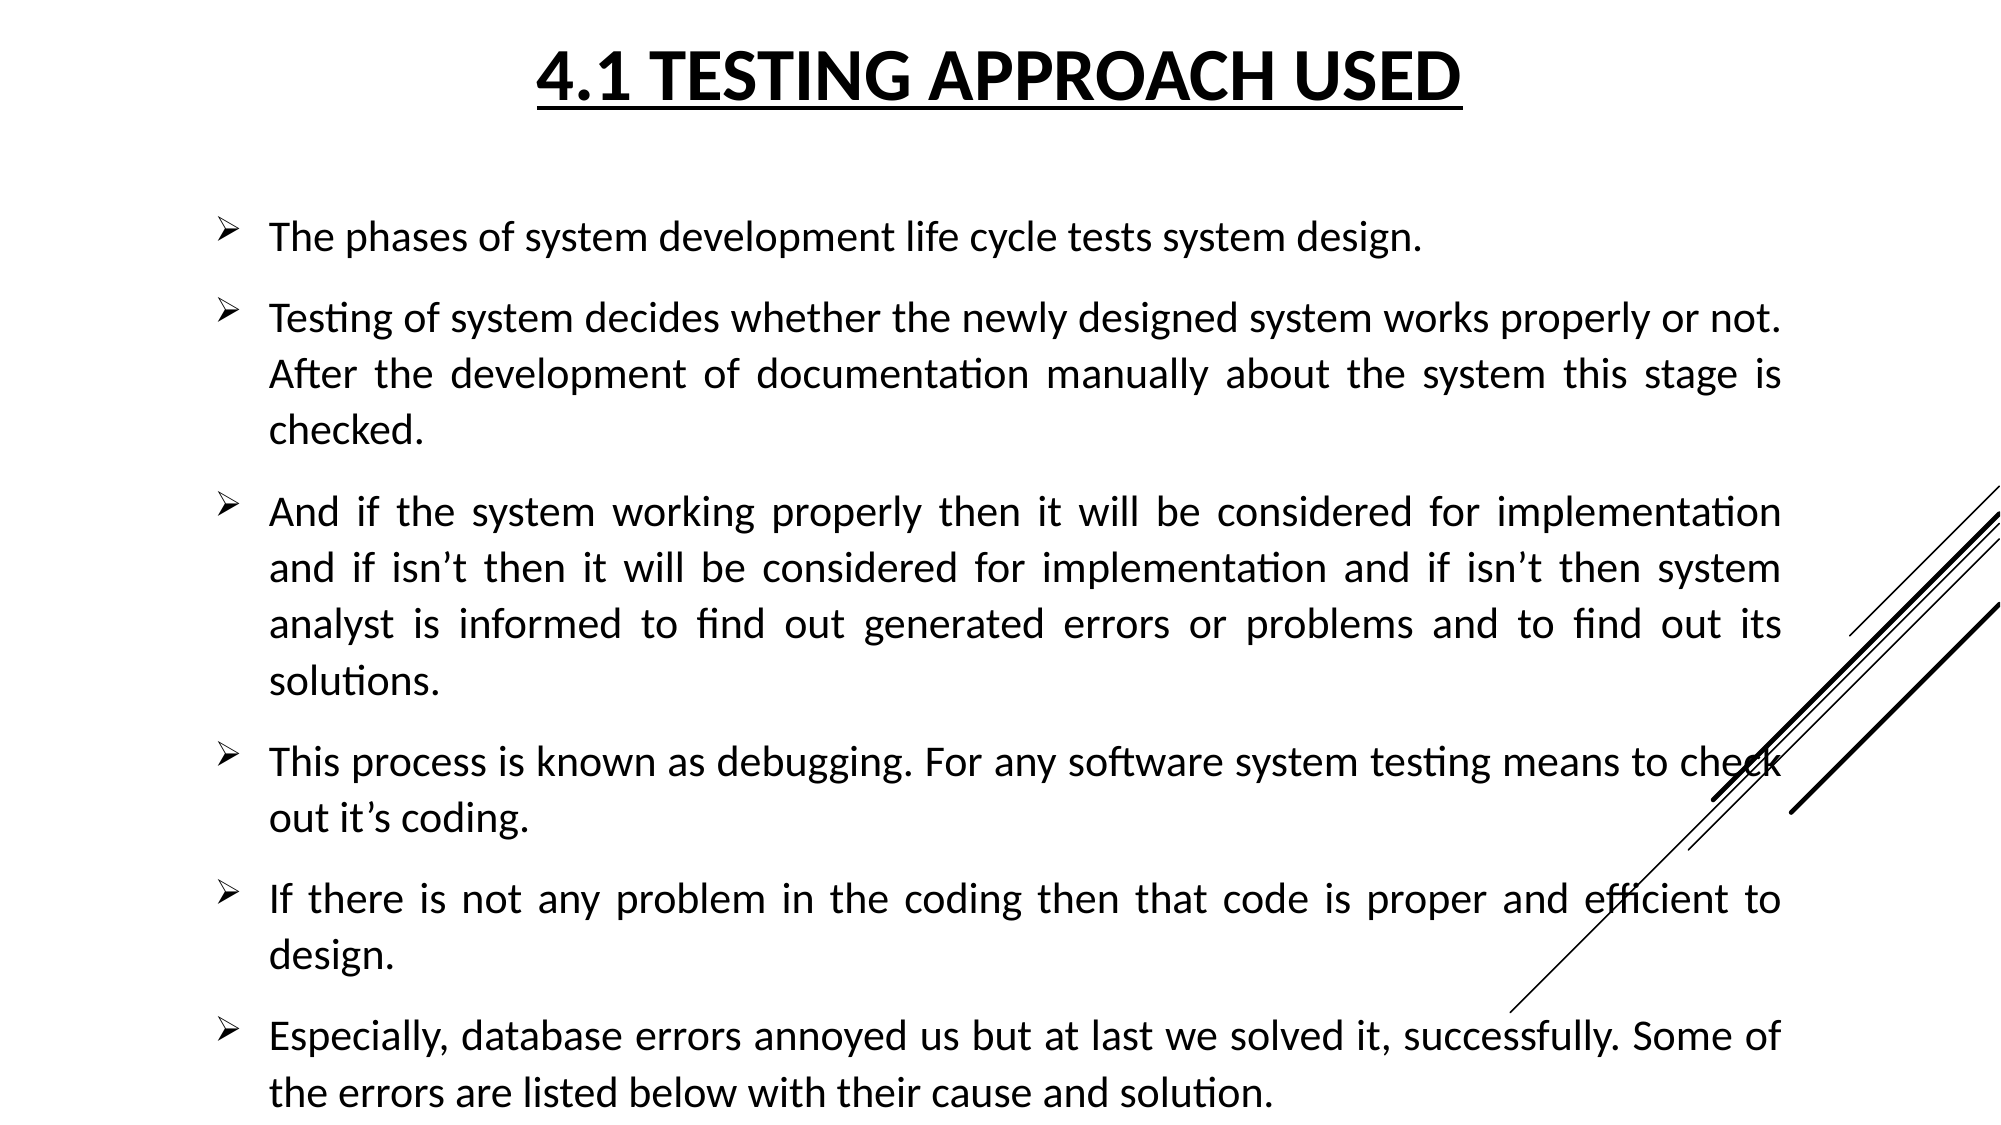

# 4.1 Testing Approach Used
The phases of system development life cycle tests system design.
Testing of system decides whether the newly designed system works properly or not. After the development of documentation manually about the system this stage is checked.
And if the system working properly then it will be considered for implementation and if isn’t then it will be considered for implementation and if isn’t then system analyst is informed to find out generated errors or problems and to find out its solutions.
This process is known as debugging. For any software system testing means to check out it’s coding.
If there is not any problem in the coding then that code is proper and efficient to design.
Especially, database errors annoyed us but at last we solved it, successfully. Some of the errors are listed below with their cause and solution.